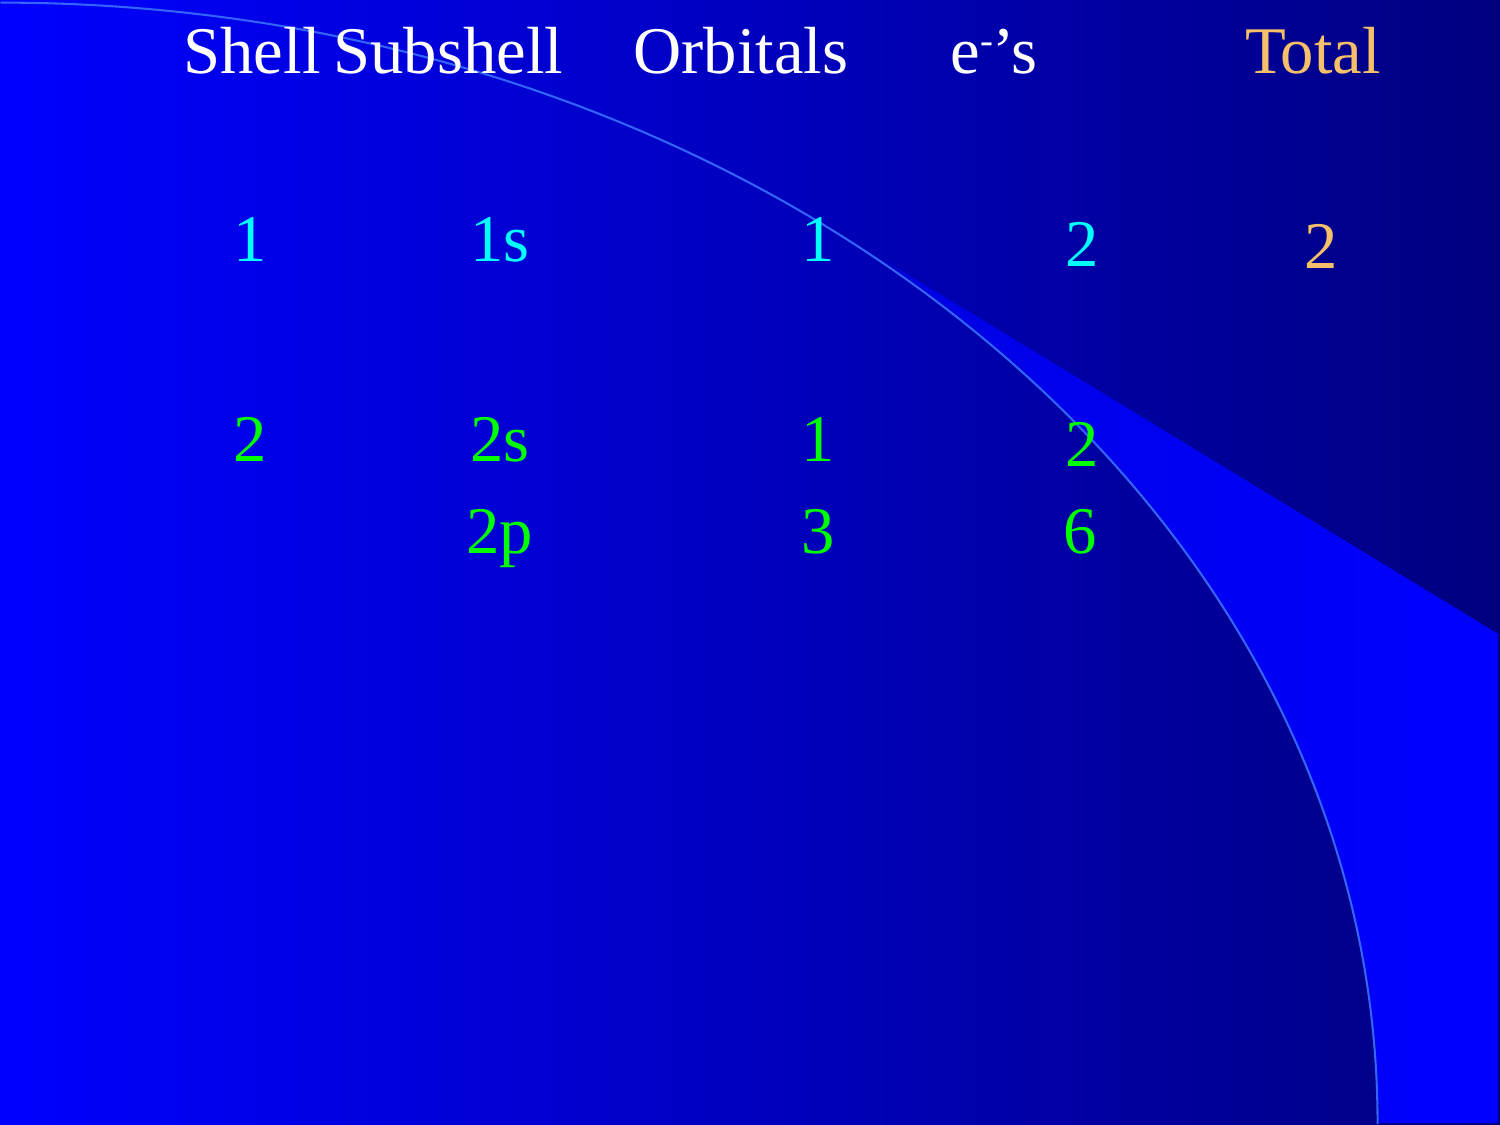

Shell	Subshell	Orbitals	 e-’s
Total
1
1s
1
2
2
2
2s
1
2
2p
3
6